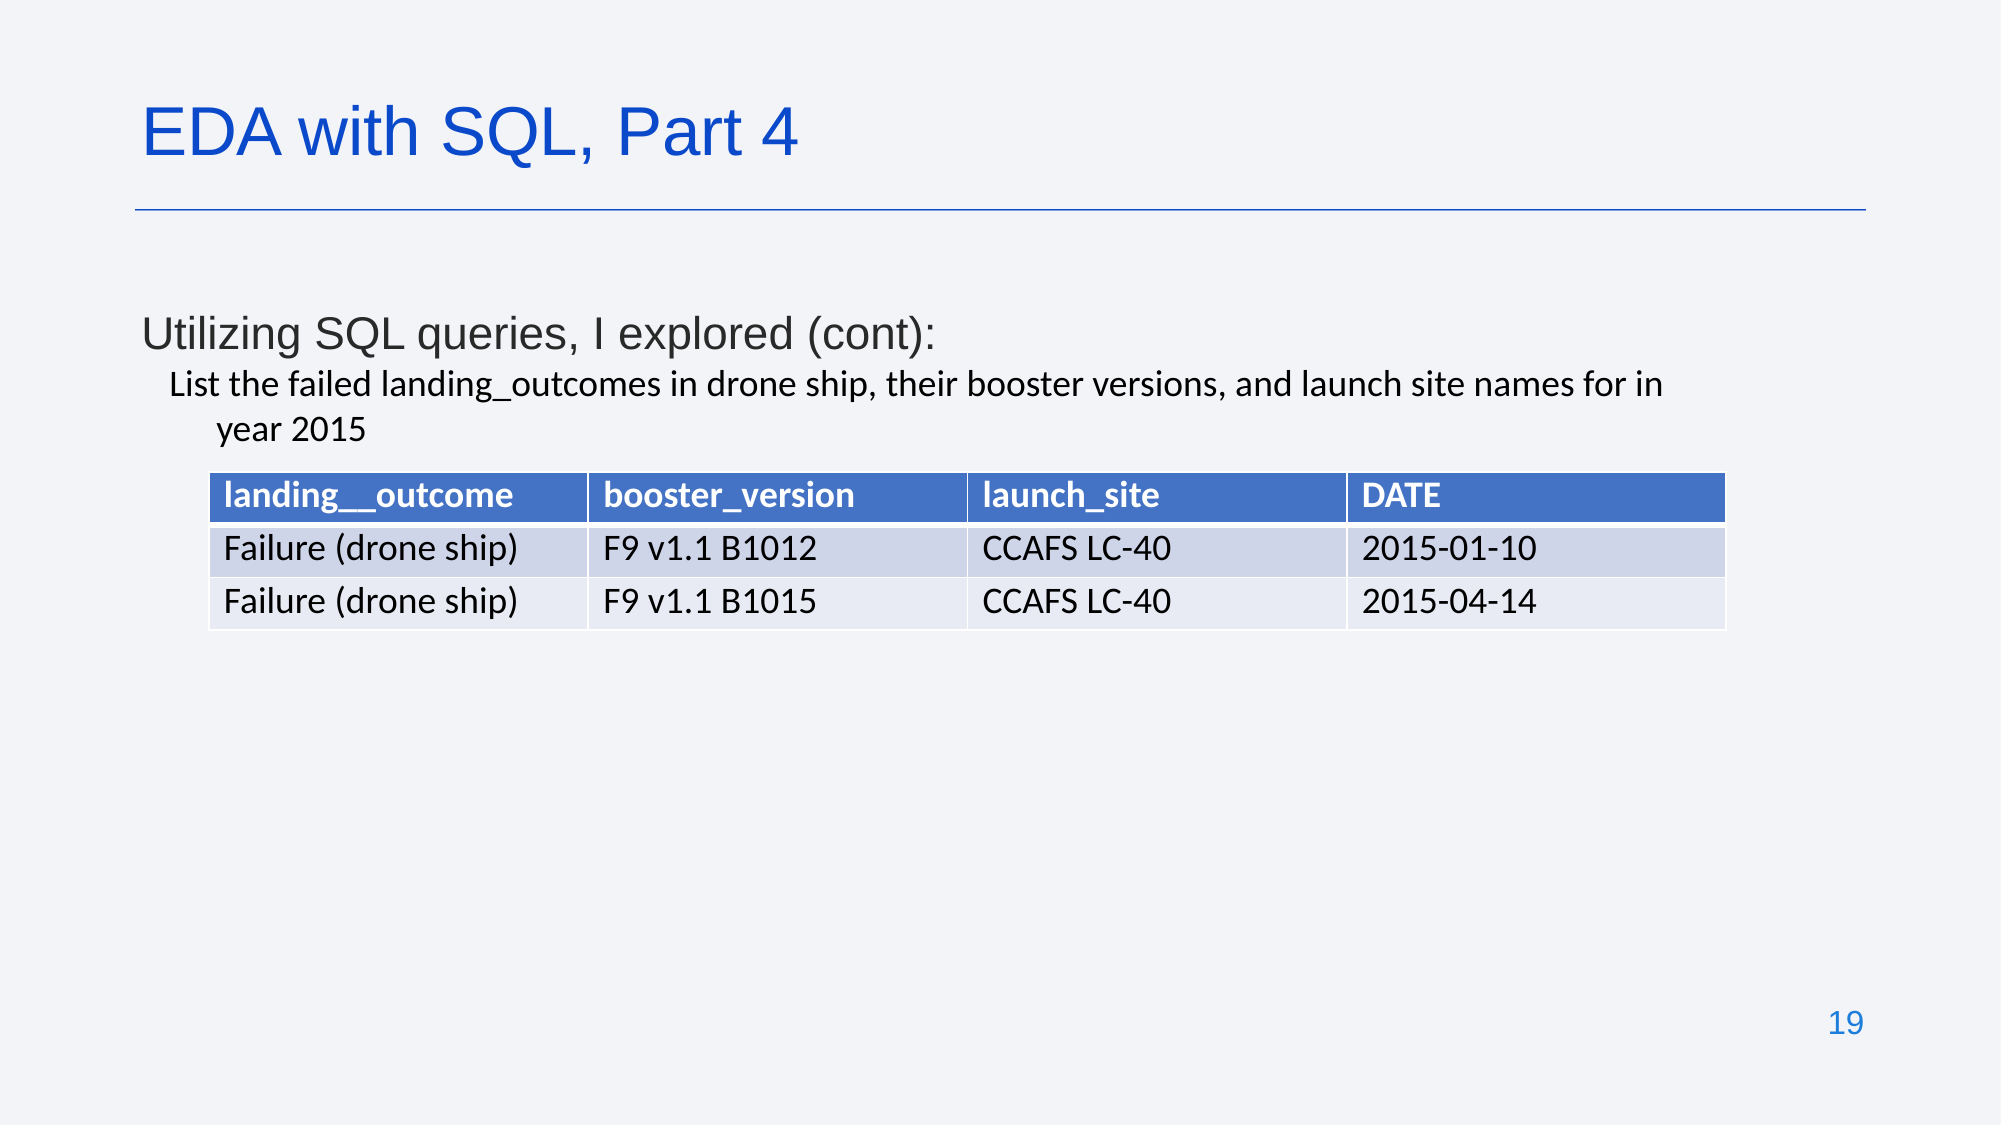

EDA with SQL, Part 4
Utilizing SQL queries, I explored (cont):
List the failed landing_outcomes in drone ship, their booster versions, and launch site names for in year 2015

| landing\_\_outcome | booster\_version | launch\_site | DATE |
| --- | --- | --- | --- |
| Failure (drone ship) | F9 v1.1 B1012 | CCAFS LC-40 | 2015-01-10 |
| Failure (drone ship) | F9 v1.1 B1015 | CCAFS LC-40 | 2015-04-14 |
19